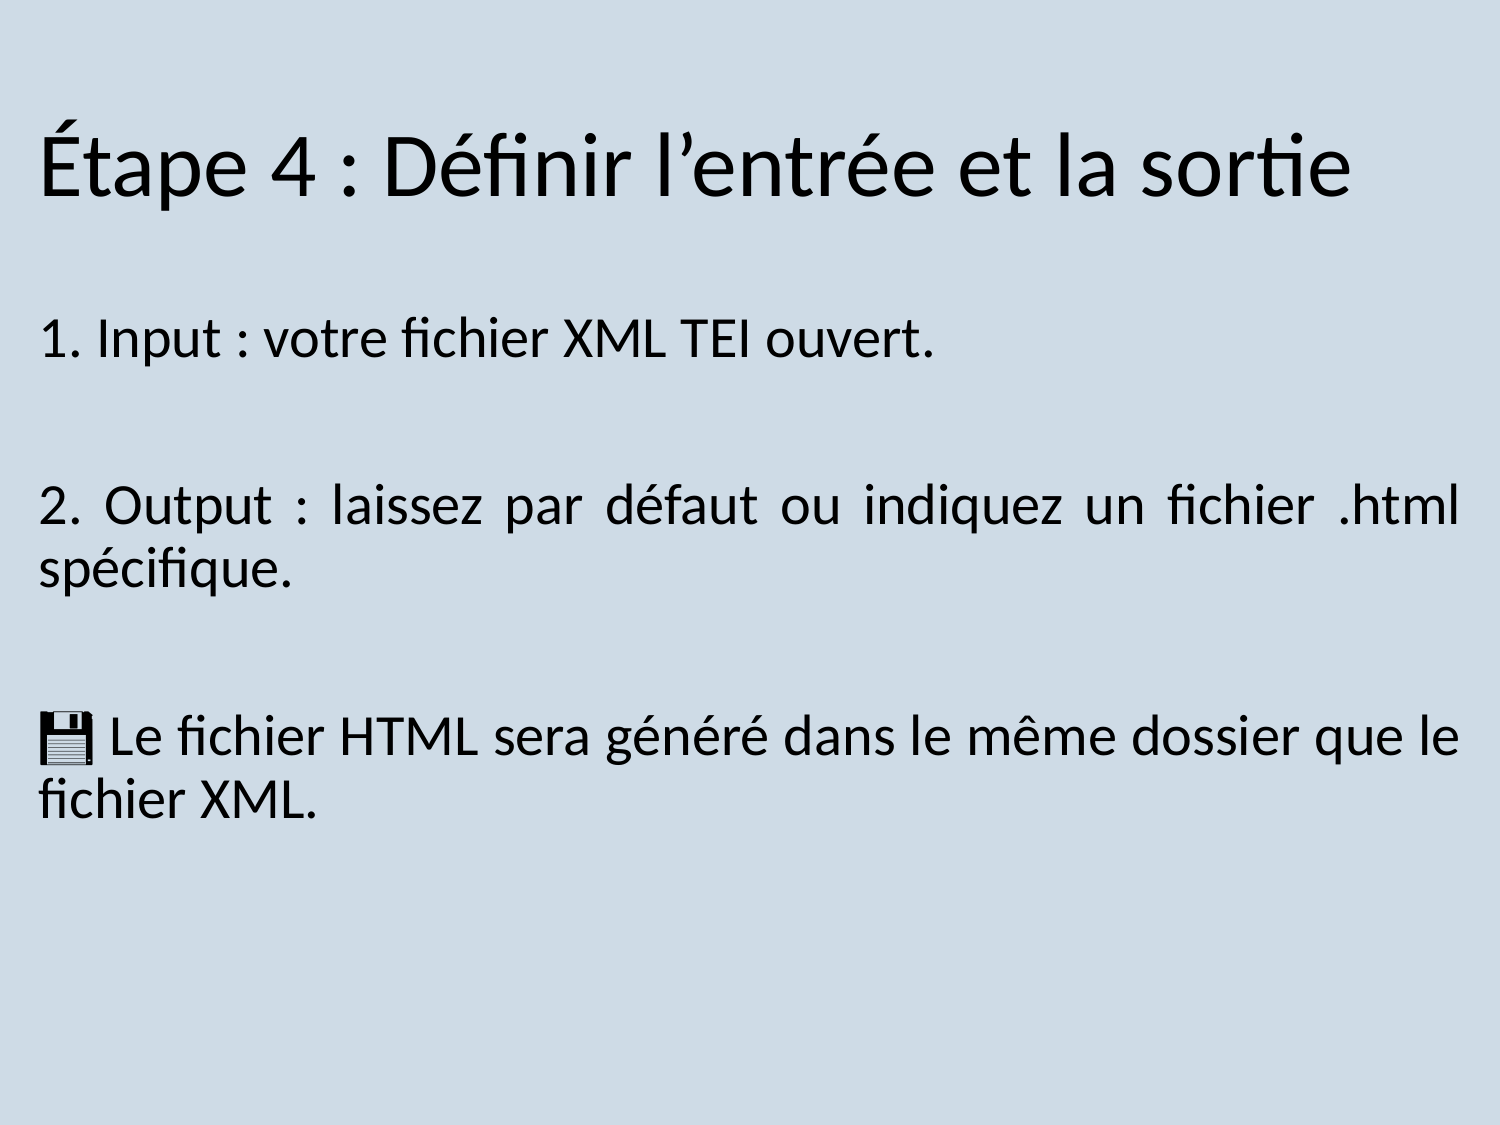

# Étape 4 : Définir l’entrée et la sortie
1. Input : votre fichier XML TEI ouvert.

2. Output : laissez par défaut ou indiquez un fichier .html spécifique.

💾 Le fichier HTML sera généré dans le même dossier que le fichier XML.